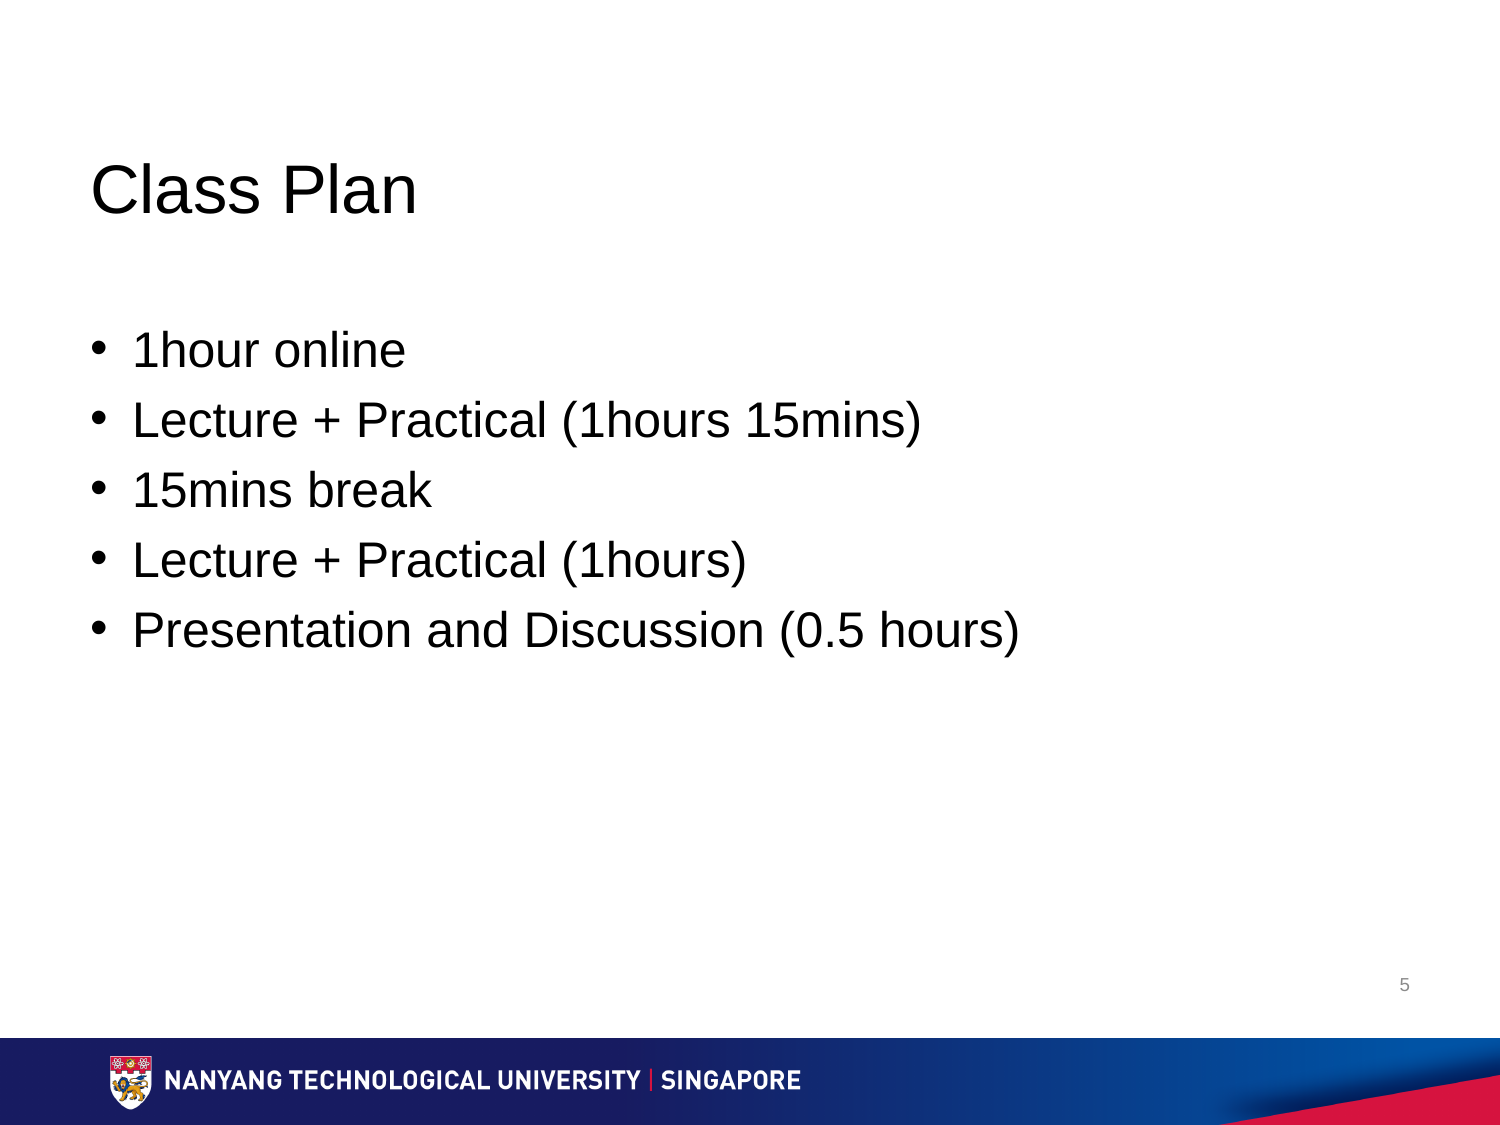

# Class Plan
1hour online
Lecture + Practical (1hours 15mins)
15mins break
Lecture + Practical (1hours)
Presentation and Discussion (0.5 hours)
5